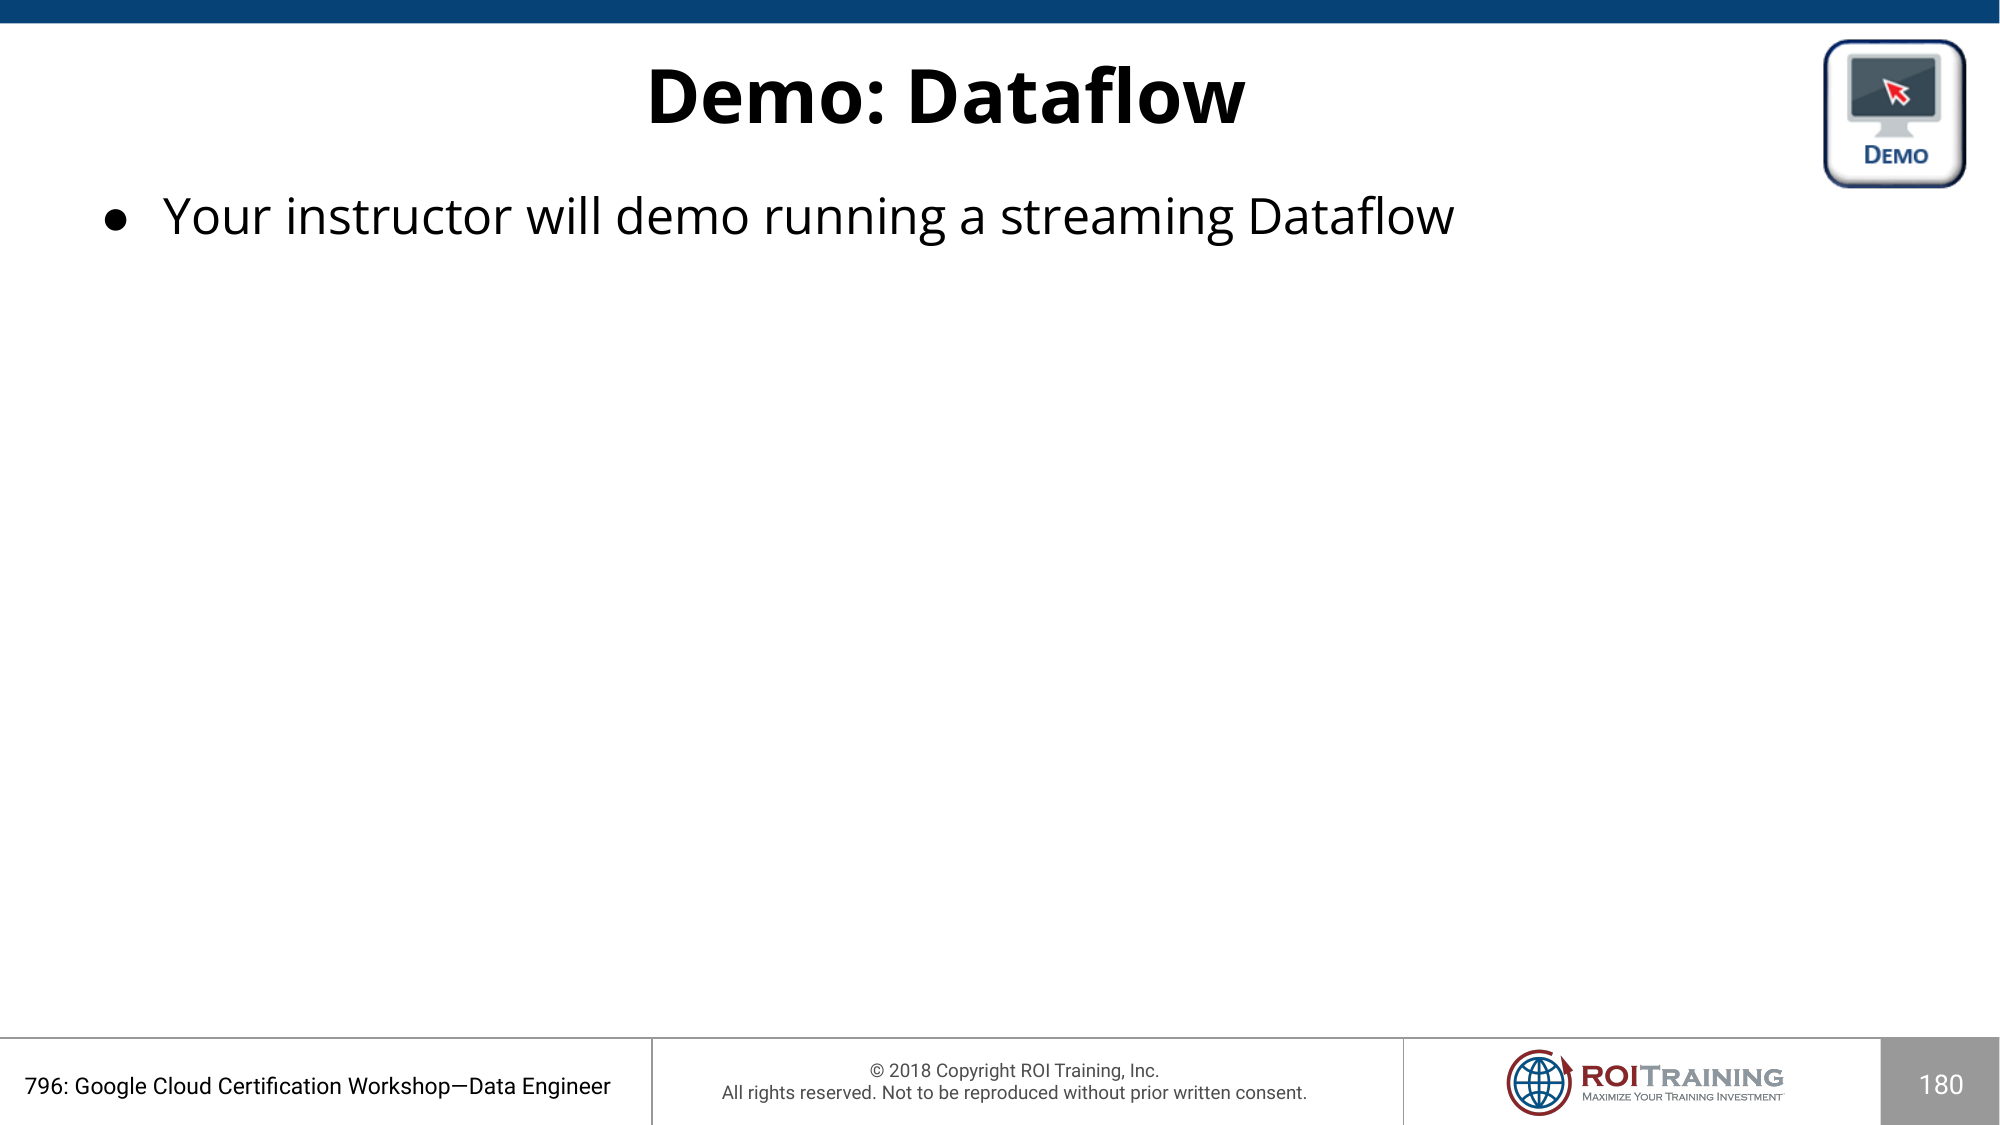

# Demo: Dataflow
Your instructor will demo running a streaming Dataflow